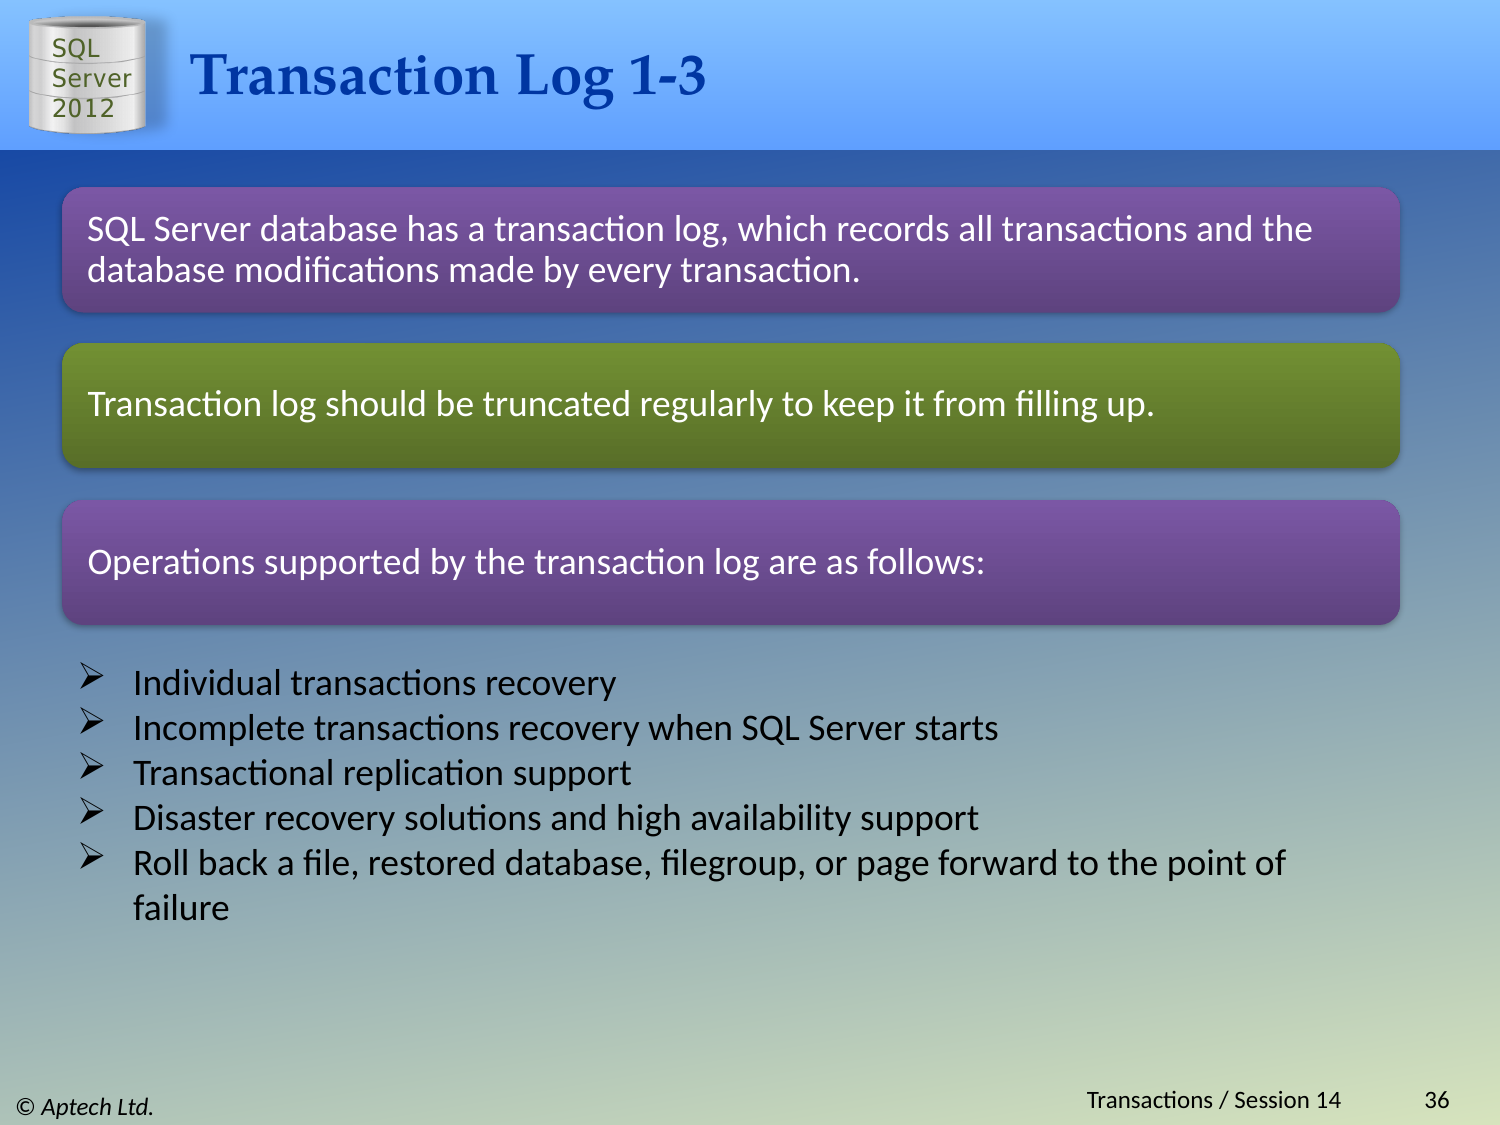

# Transaction Log 1-3

SQL Server database has a transaction log, which records all transactions and the database modifications made by every transaction.
Transaction log should be truncated regularly to keep it from filling up.

Operations supported by the transaction log are as follows:
Individual transactions recovery
Incomplete transactions recovery when SQL Server starts
Transactional replication support
Disaster recovery solutions and high availability support
Roll back a file, restored database, filegroup, or page forward to the point of failure
Transactions / Session 14
36